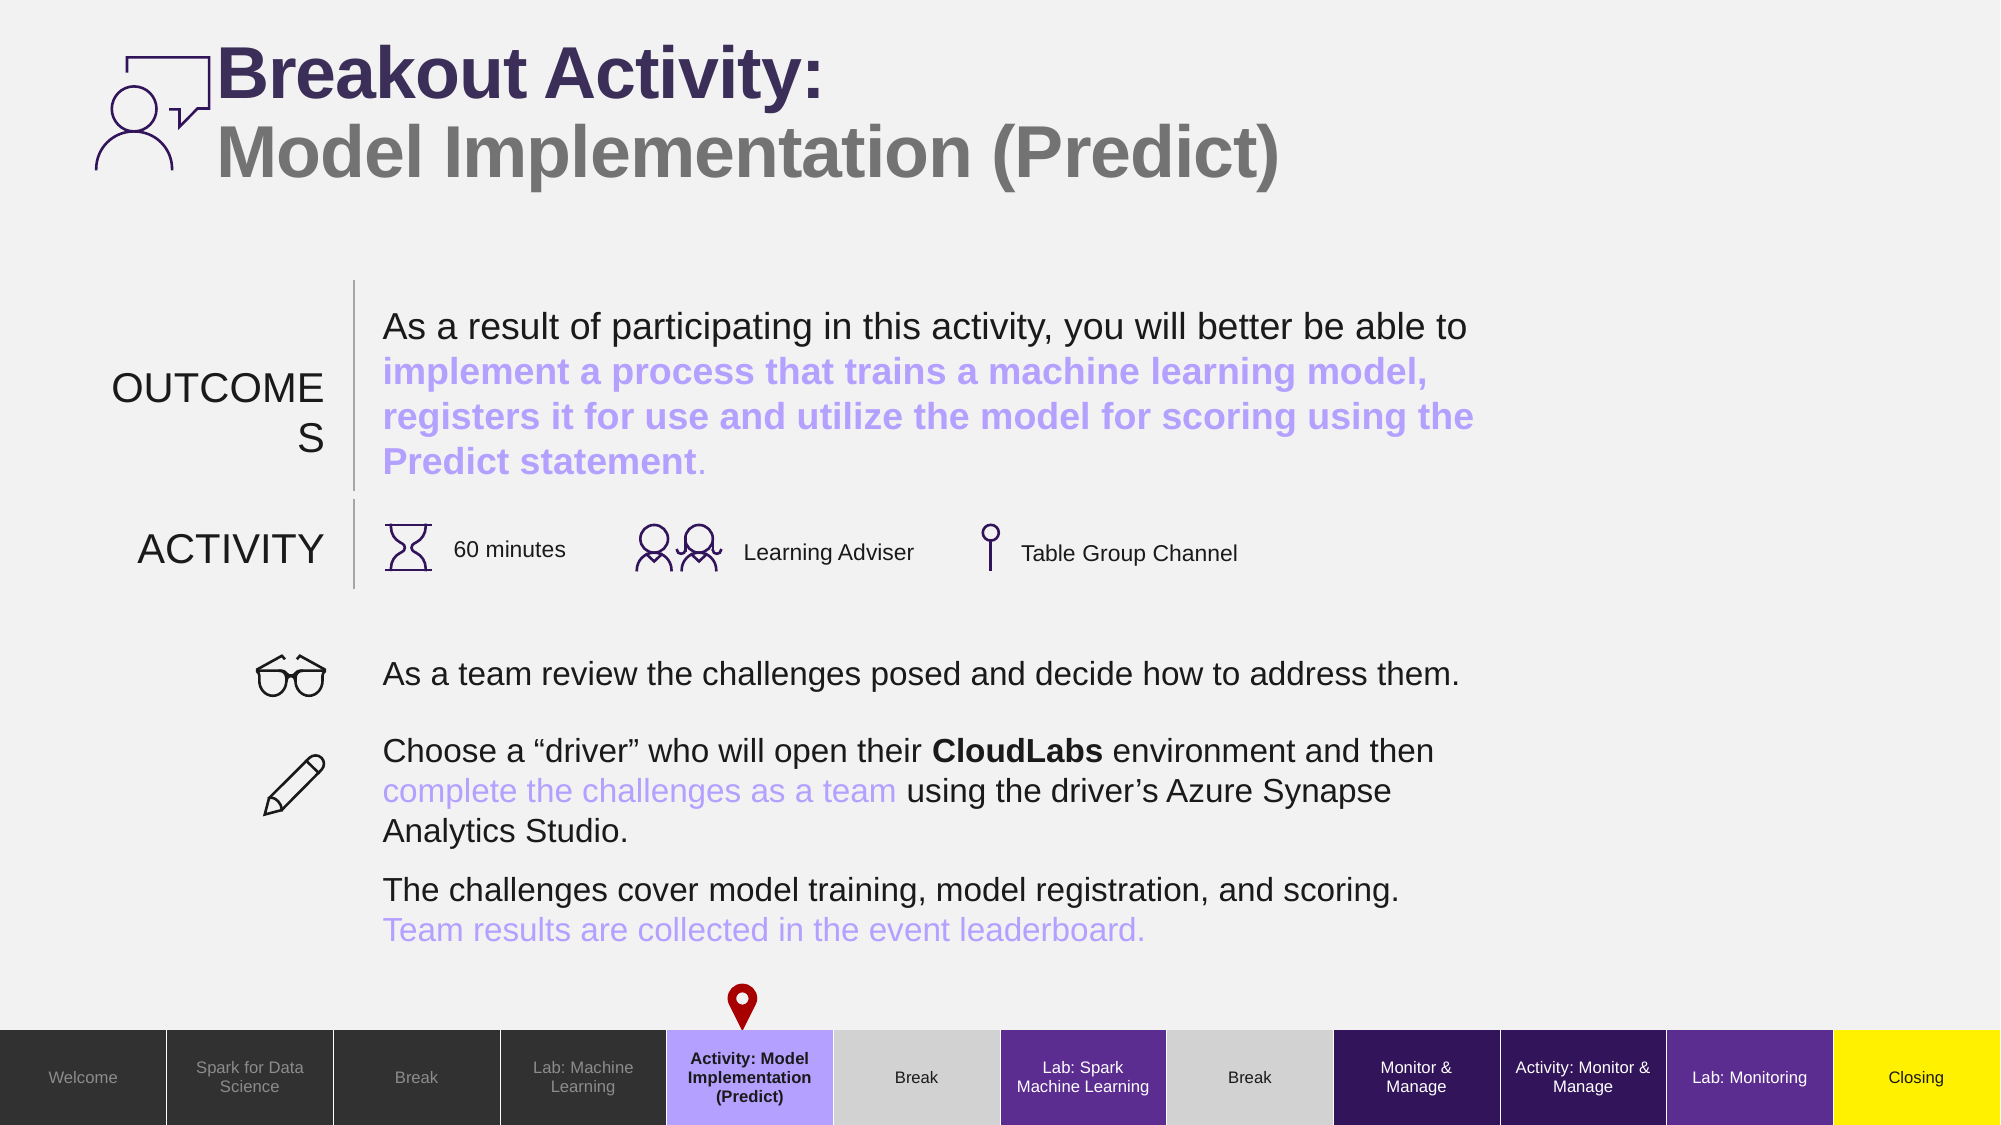

# Breakout Activity: Model Implementation (Predict)

As a result of participating in this activity, you will better be able to implement a process that trains a machine learning model, registers it for use and utilize the model for scoring using the Predict statement.
OUTCOMES
ACTIVITY

60 minutes
Learning Adviser
Table Group Channel
As a team review the challenges posed and decide how to address them.

Choose a “driver” who will open their CloudLabs environment and then complete the challenges as a team using the driver’s Azure Synapse Analytics Studio.

The challenges cover model training, model registration, and scoring. Team results are collected in the event leaderboard.

| Welcome | Spark for Data Science | Break | Lab: Machine Learning | Activity: Model Implementation (Predict) | Break | Lab: Spark Machine Learning | Break | Monitor & Manage | Activity: Monitor & Manage | Lab: Monitoring | Closing |
| --- | --- | --- | --- | --- | --- | --- | --- | --- | --- | --- | --- |